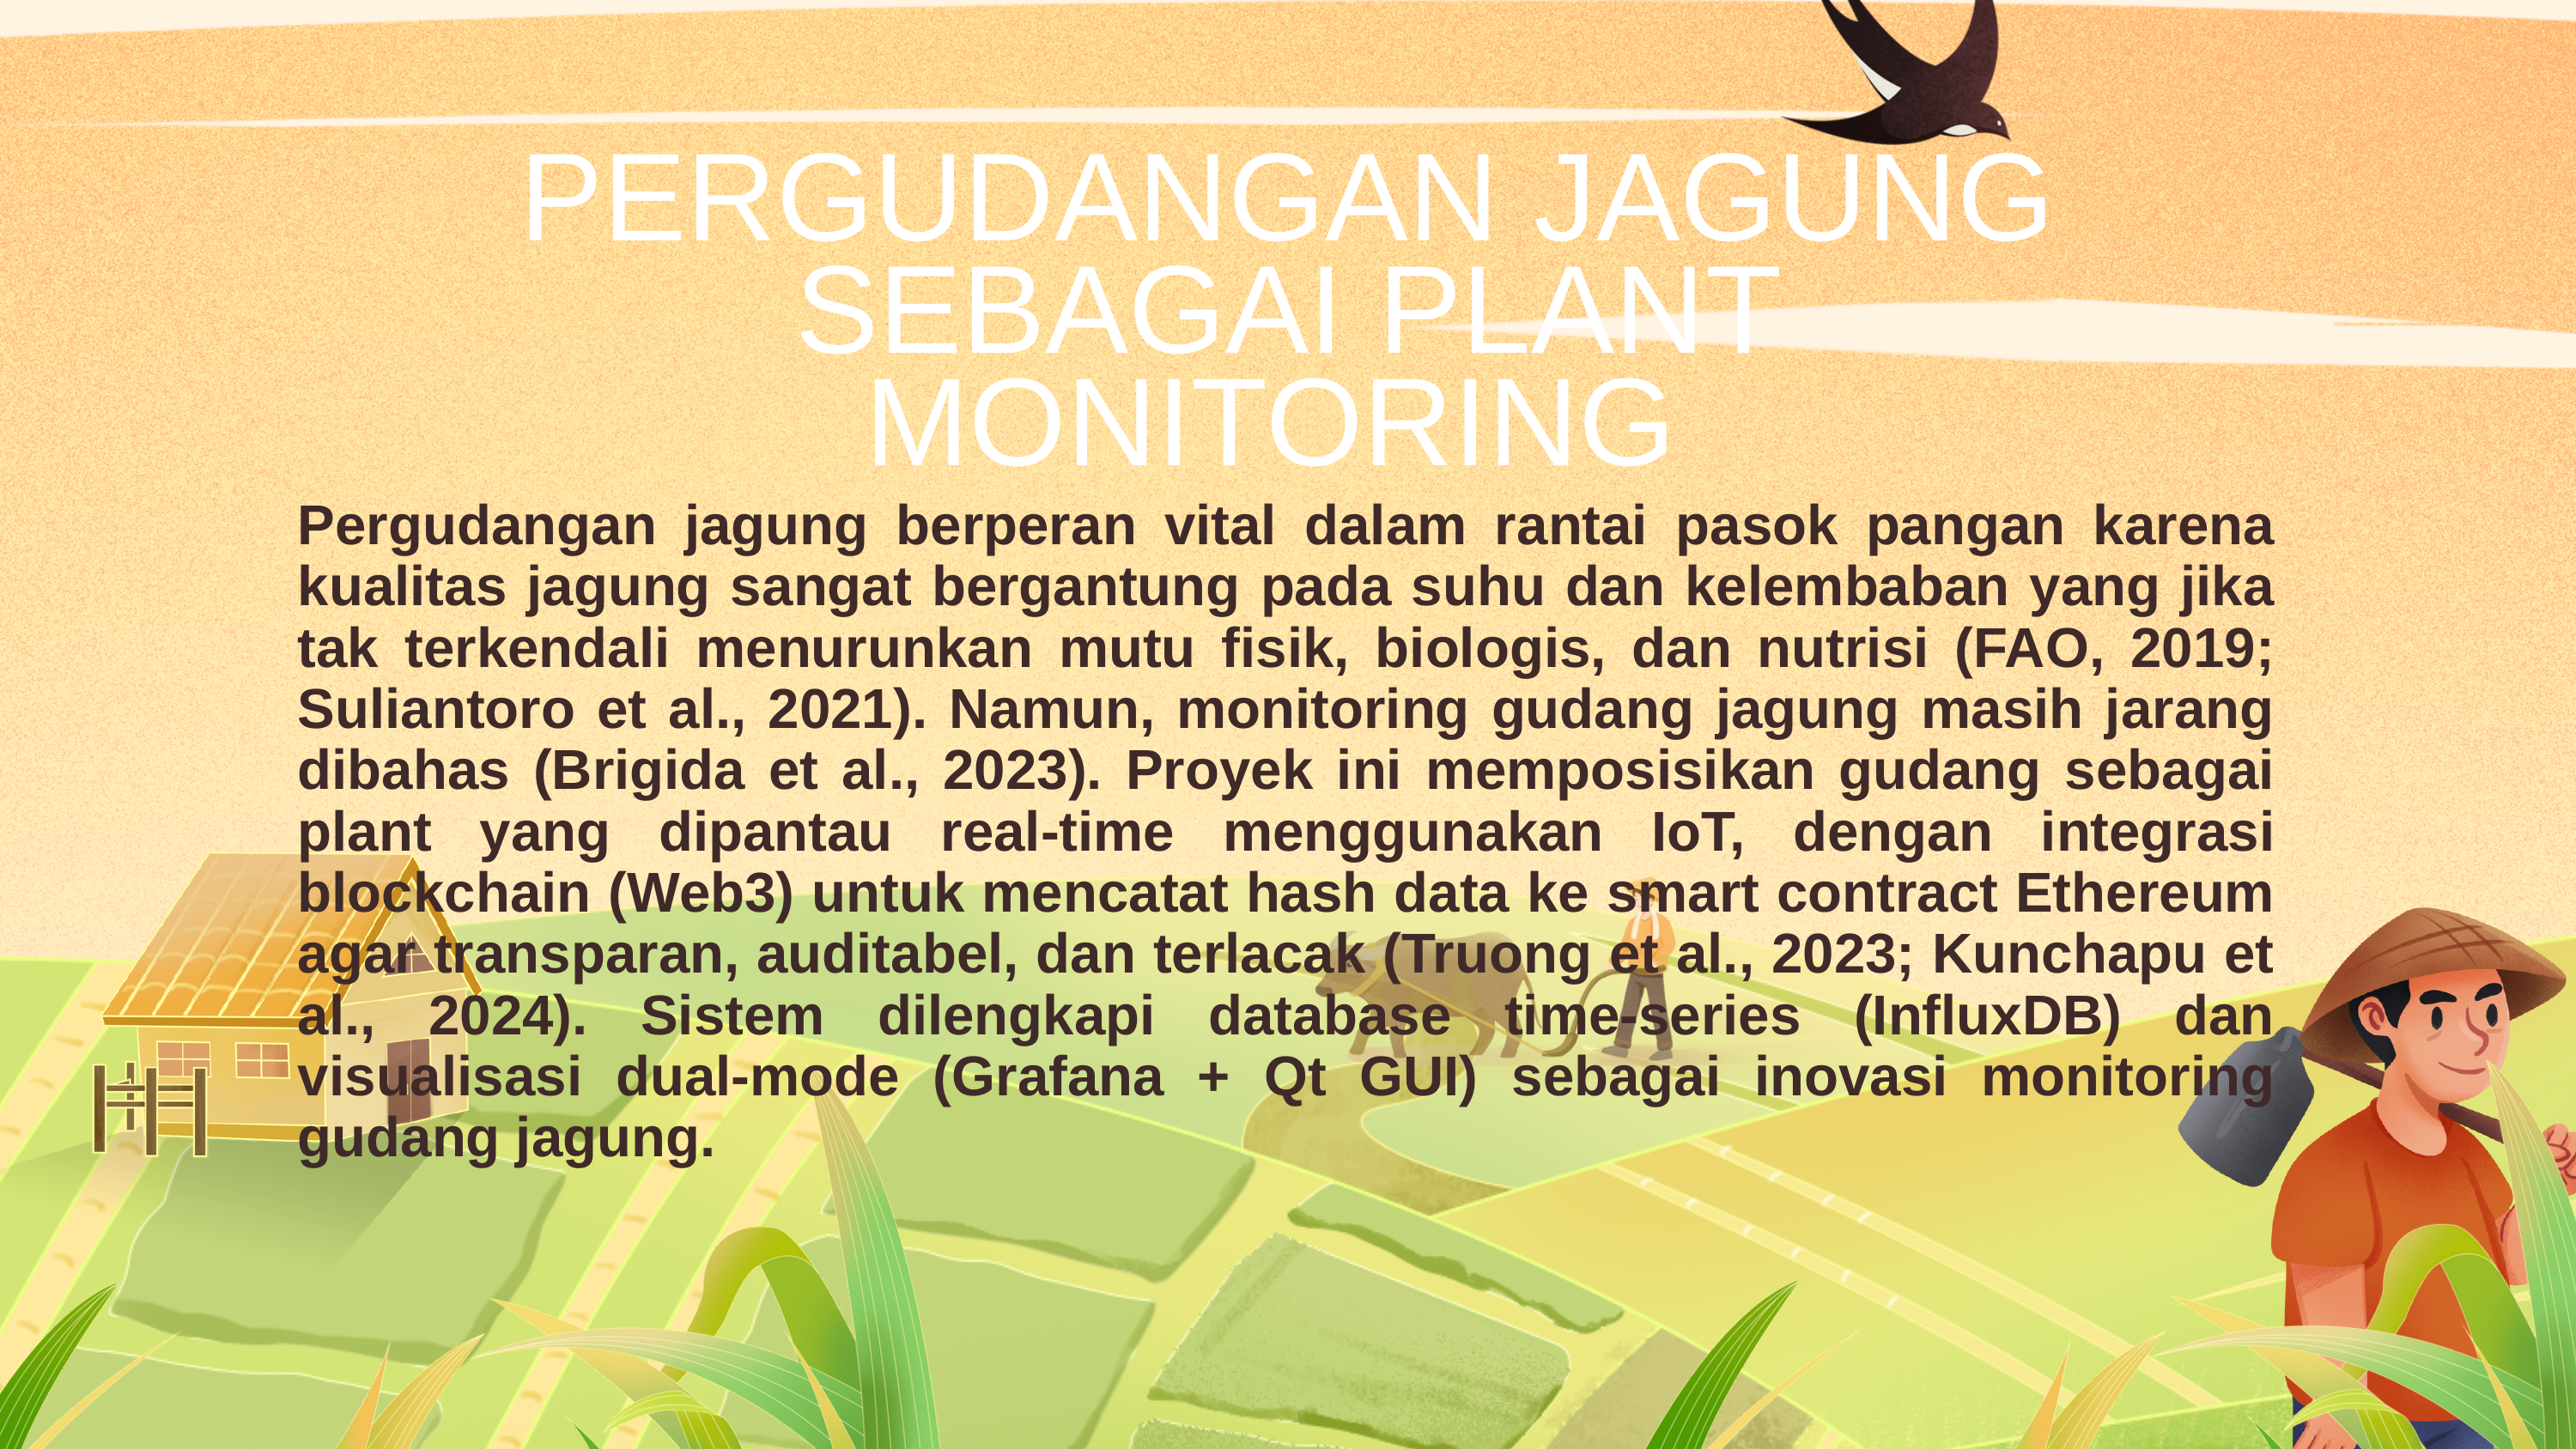

PERGUDANGAN JAGUNG SEBAGAI PLANT MONITORING

Pergudangan jagung berperan vital dalam rantai pasok pangan karena kualitas jagung sangat bergantung pada suhu dan kelembaban yang jika tak terkendali menurunkan mutu fisik, biologis, dan nutrisi (FAO, 2019; Suliantoro et al., 2021). Namun, monitoring gudang jagung masih jarang dibahas (Brigida et al., 2023). Proyek ini memposisikan gudang sebagai plant yang dipantau real-time menggunakan IoT, dengan integrasi blockchain (Web3) untuk mencatat hash data ke smart contract Ethereum agar transparan, auditabel, dan terlacak (Truong et al., 2023; Kunchapu et al., 2024). Sistem dilengkapi database time-series (InfluxDB) dan visualisasi dual-mode (Grafana + Qt GUI) sebagai inovasi monitoring gudang jagung.